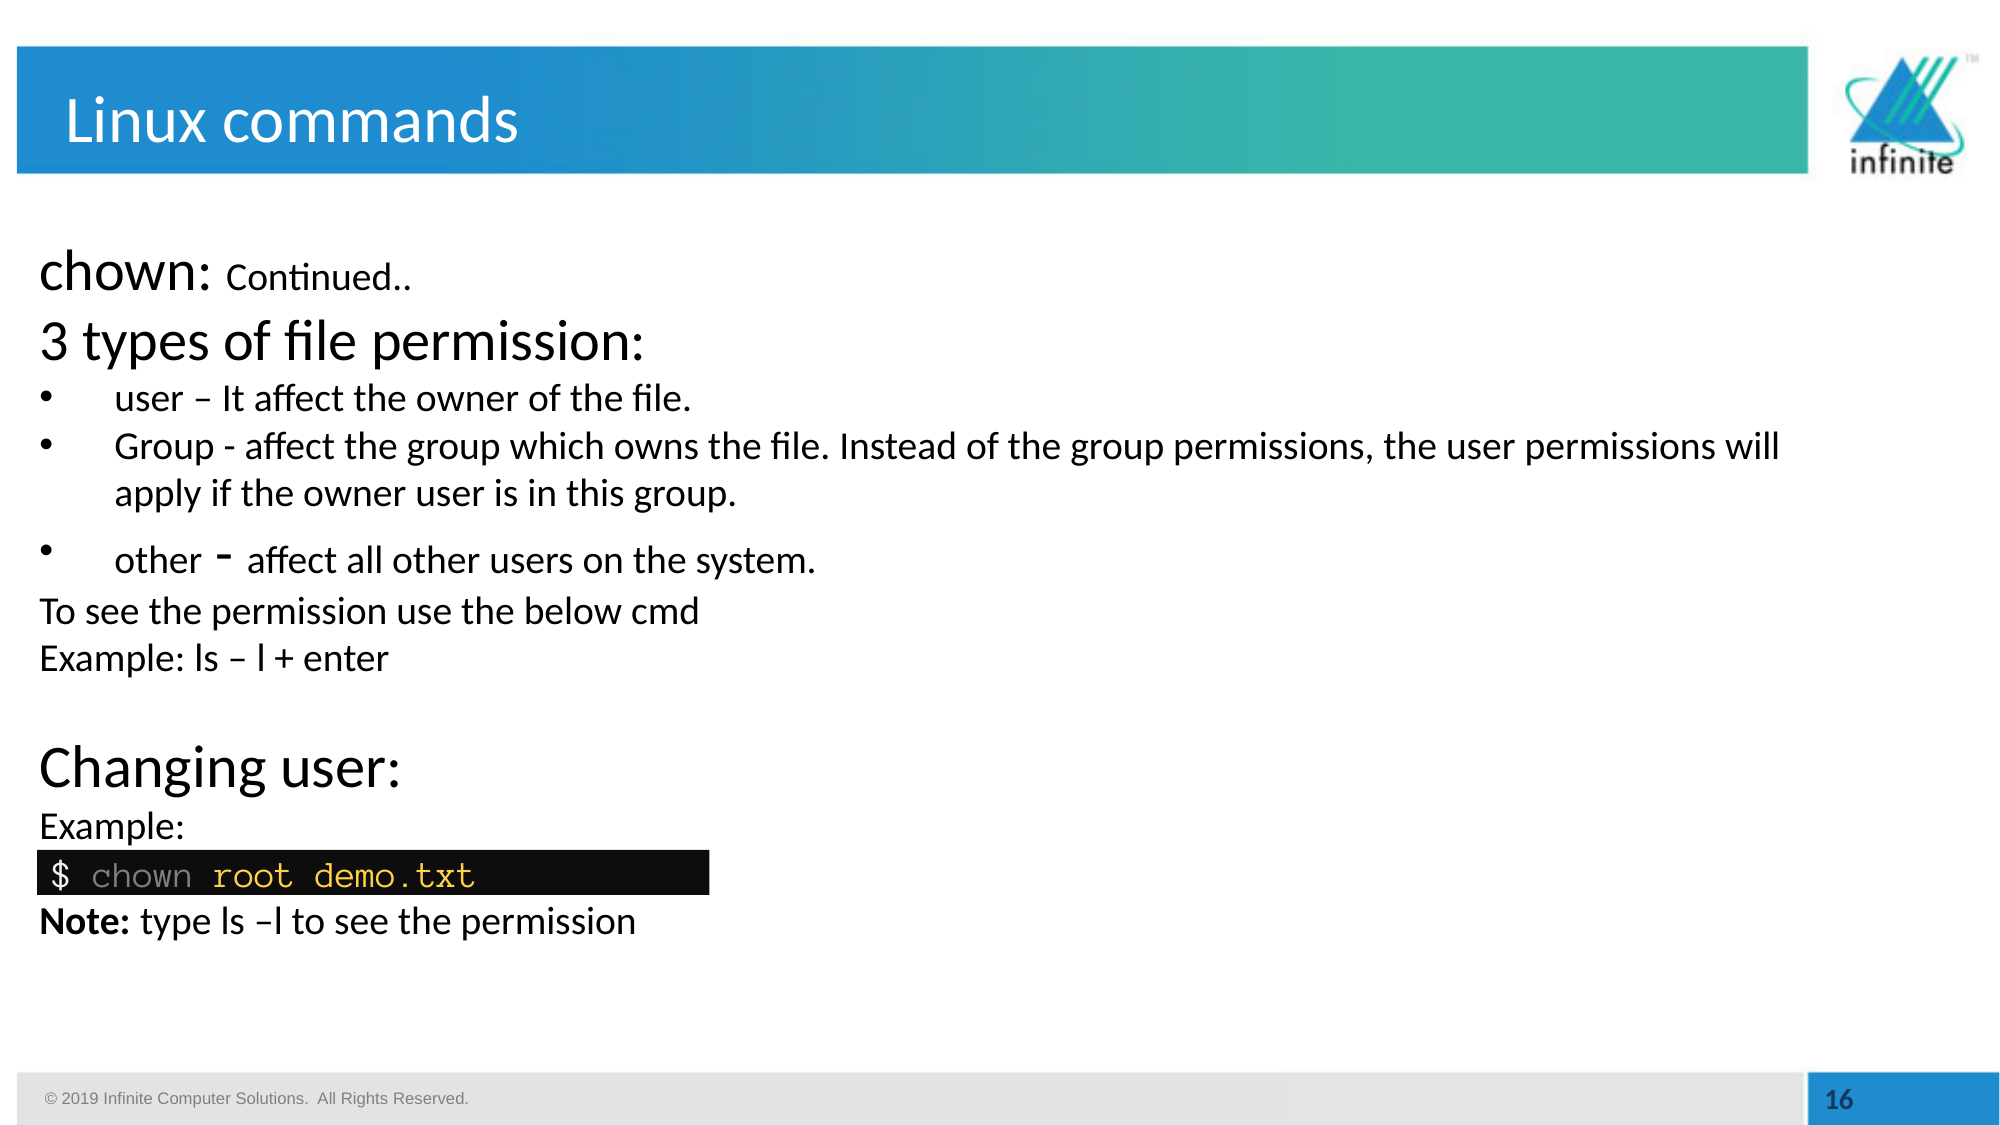

# Linux commands

chown: Continued..
3 types of file permission:
user – It affect the owner of the file.
Group - affect the group which owns the file. Instead of the group permissions, the user permissions will apply if the owner user is in this group.
other - affect all other users on the system.
To see the permission use the below cmd
Example: ls – l + enter

Changing user:
Example:

Note: type ls –l to see the permission

$ chown root demo.txt
16